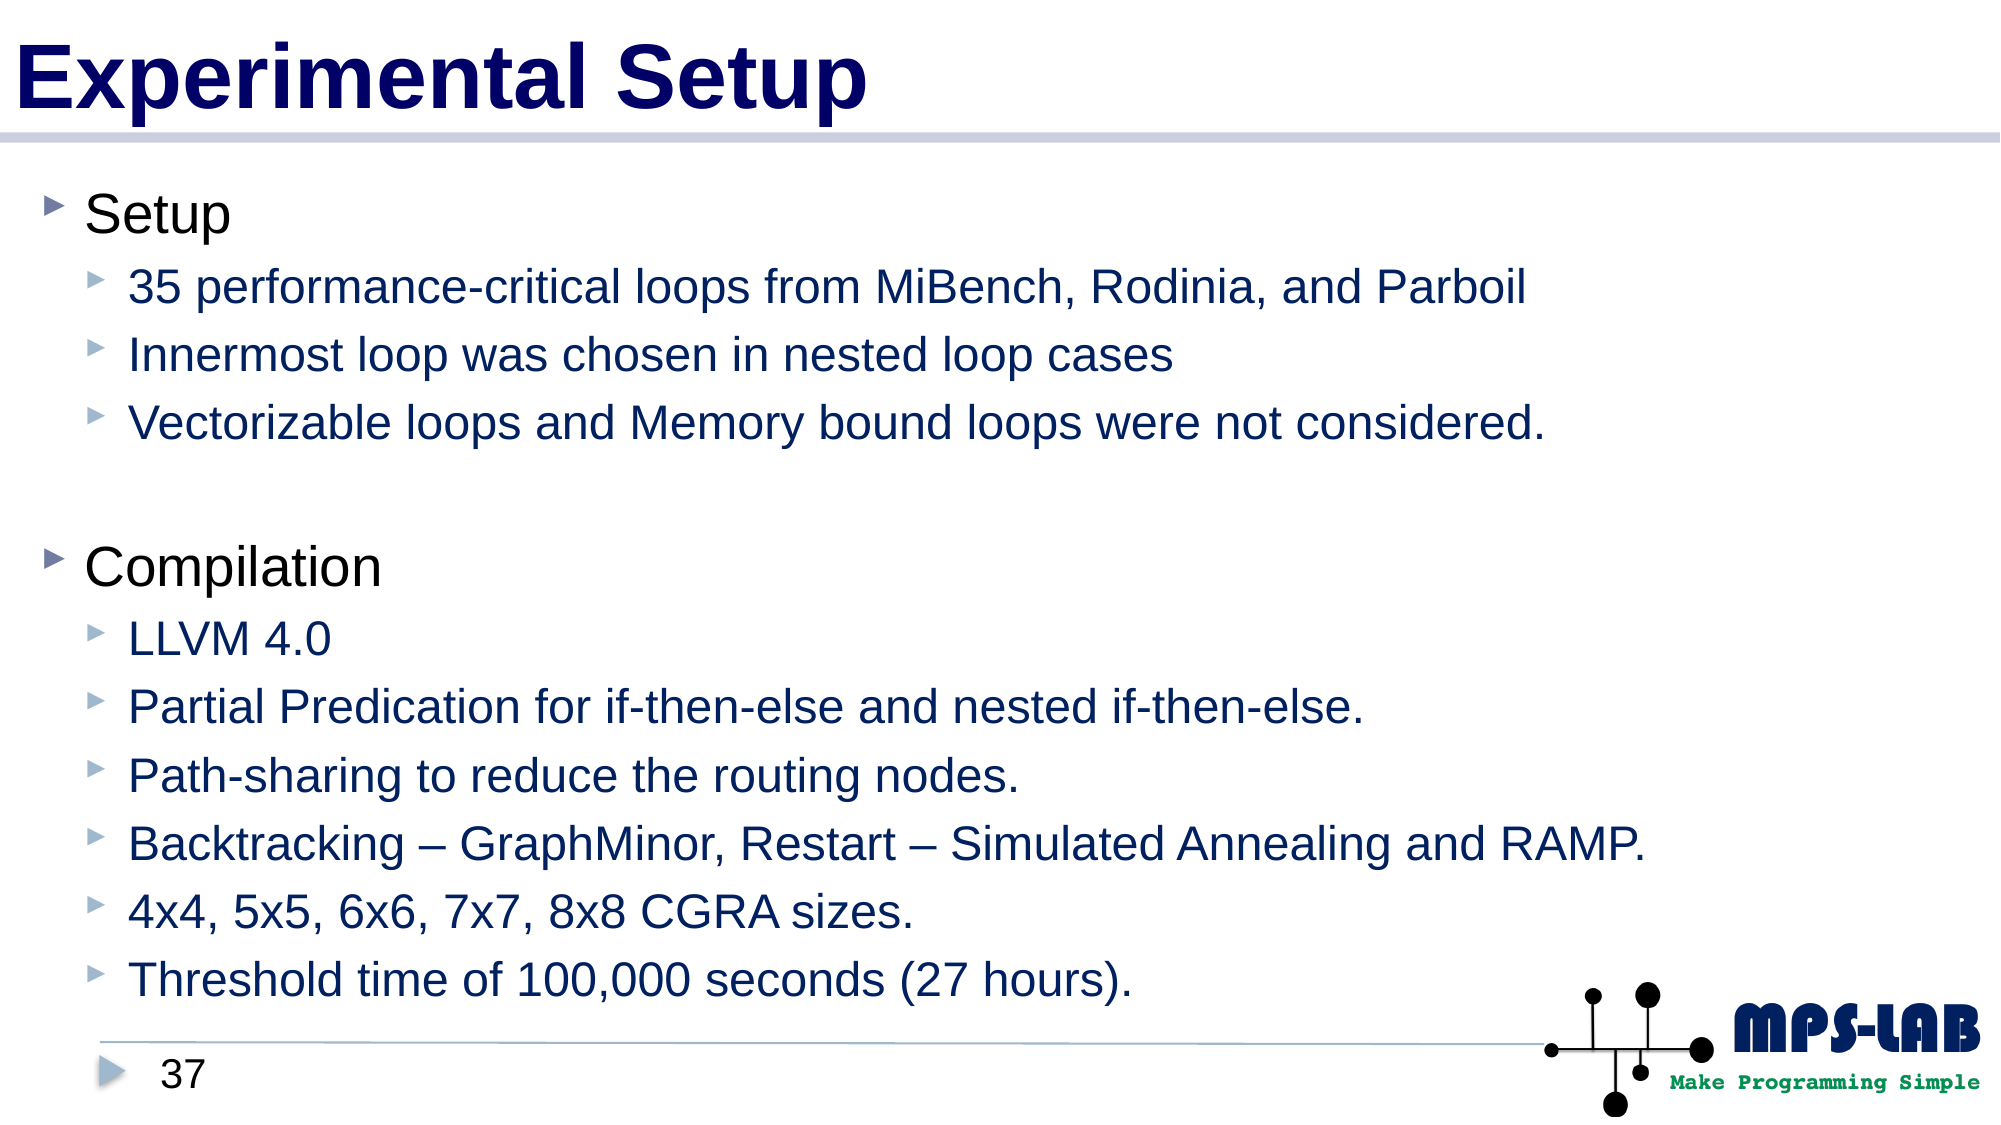

# Experimental Setup
Setup
35 performance-critical loops from MiBench, Rodinia, and Parboil
Innermost loop was chosen in nested loop cases
Vectorizable loops and Memory bound loops were not considered.

Compilation
LLVM 4.0
Partial Predication for if-then-else and nested if-then-else.
Path-sharing to reduce the routing nodes.
Backtracking – GraphMinor, Restart – Simulated Annealing and RAMP.
4x4, 5x5, 6x6, 7x7, 8x8 CGRA sizes.
Threshold time of 100,000 seconds (27 hours).
37